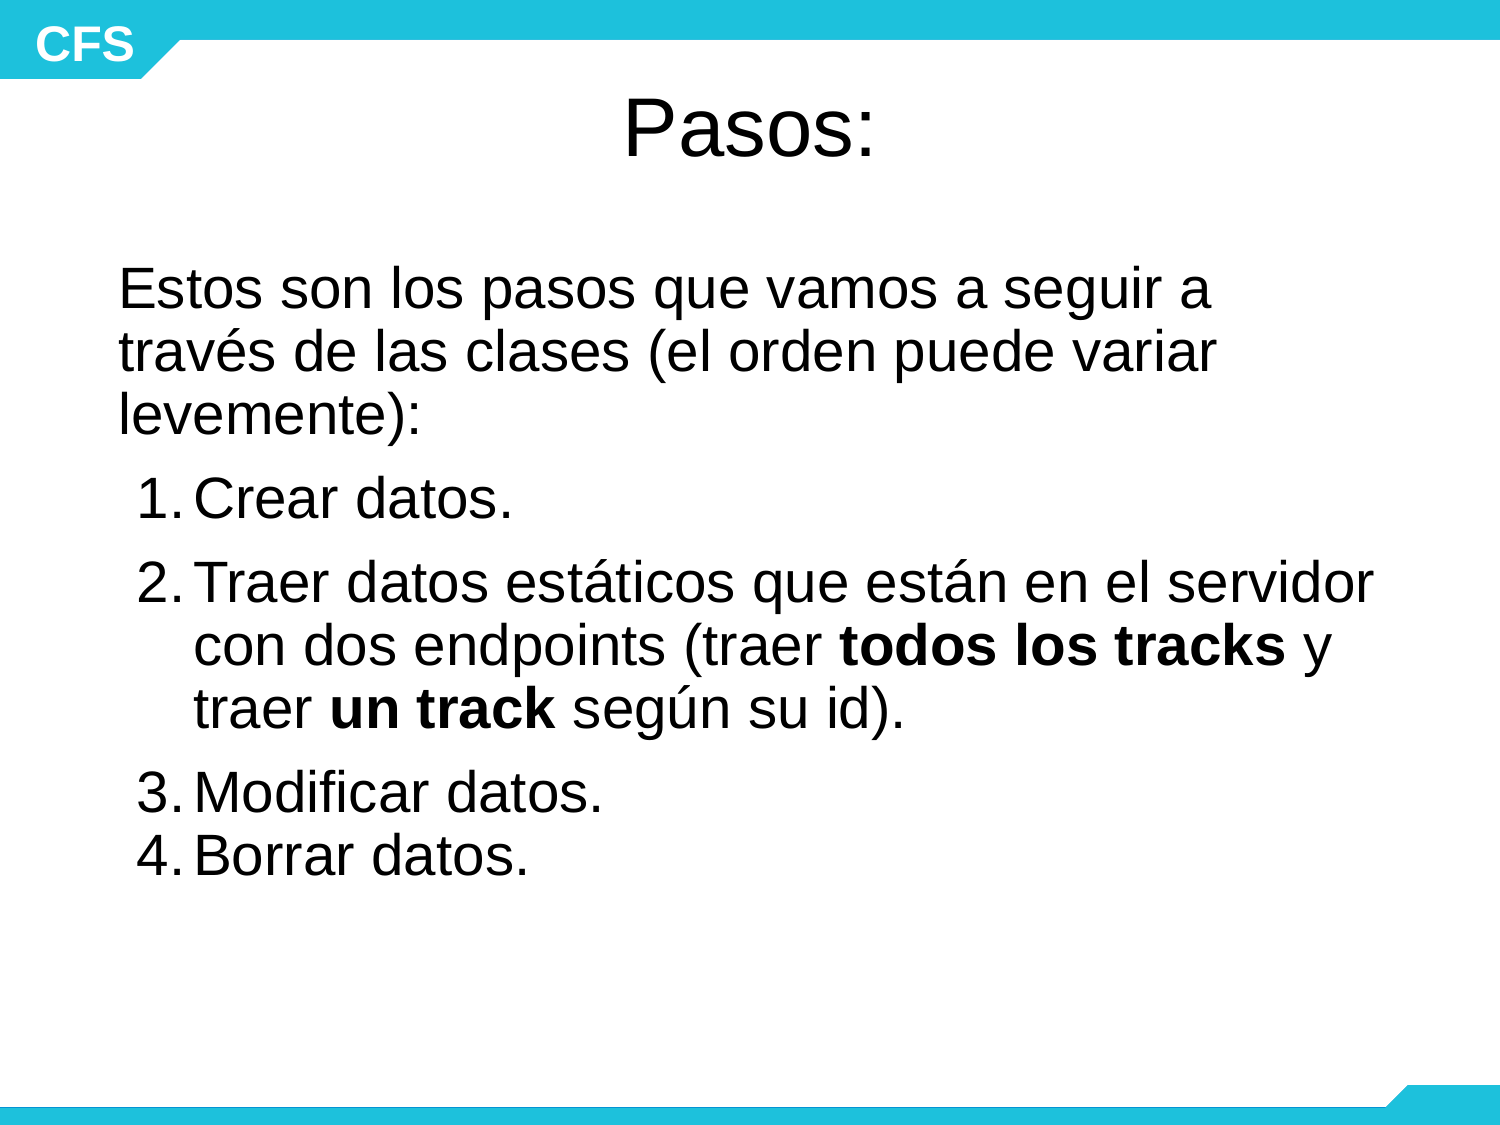

# Pasos:
Estos son los pasos que vamos a seguir a través de las clases (el orden puede variar levemente):
Crear datos.
Traer datos estáticos que están en el servidor con dos endpoints (traer todos los tracks y traer un track según su id).
Modificar datos.
Borrar datos.